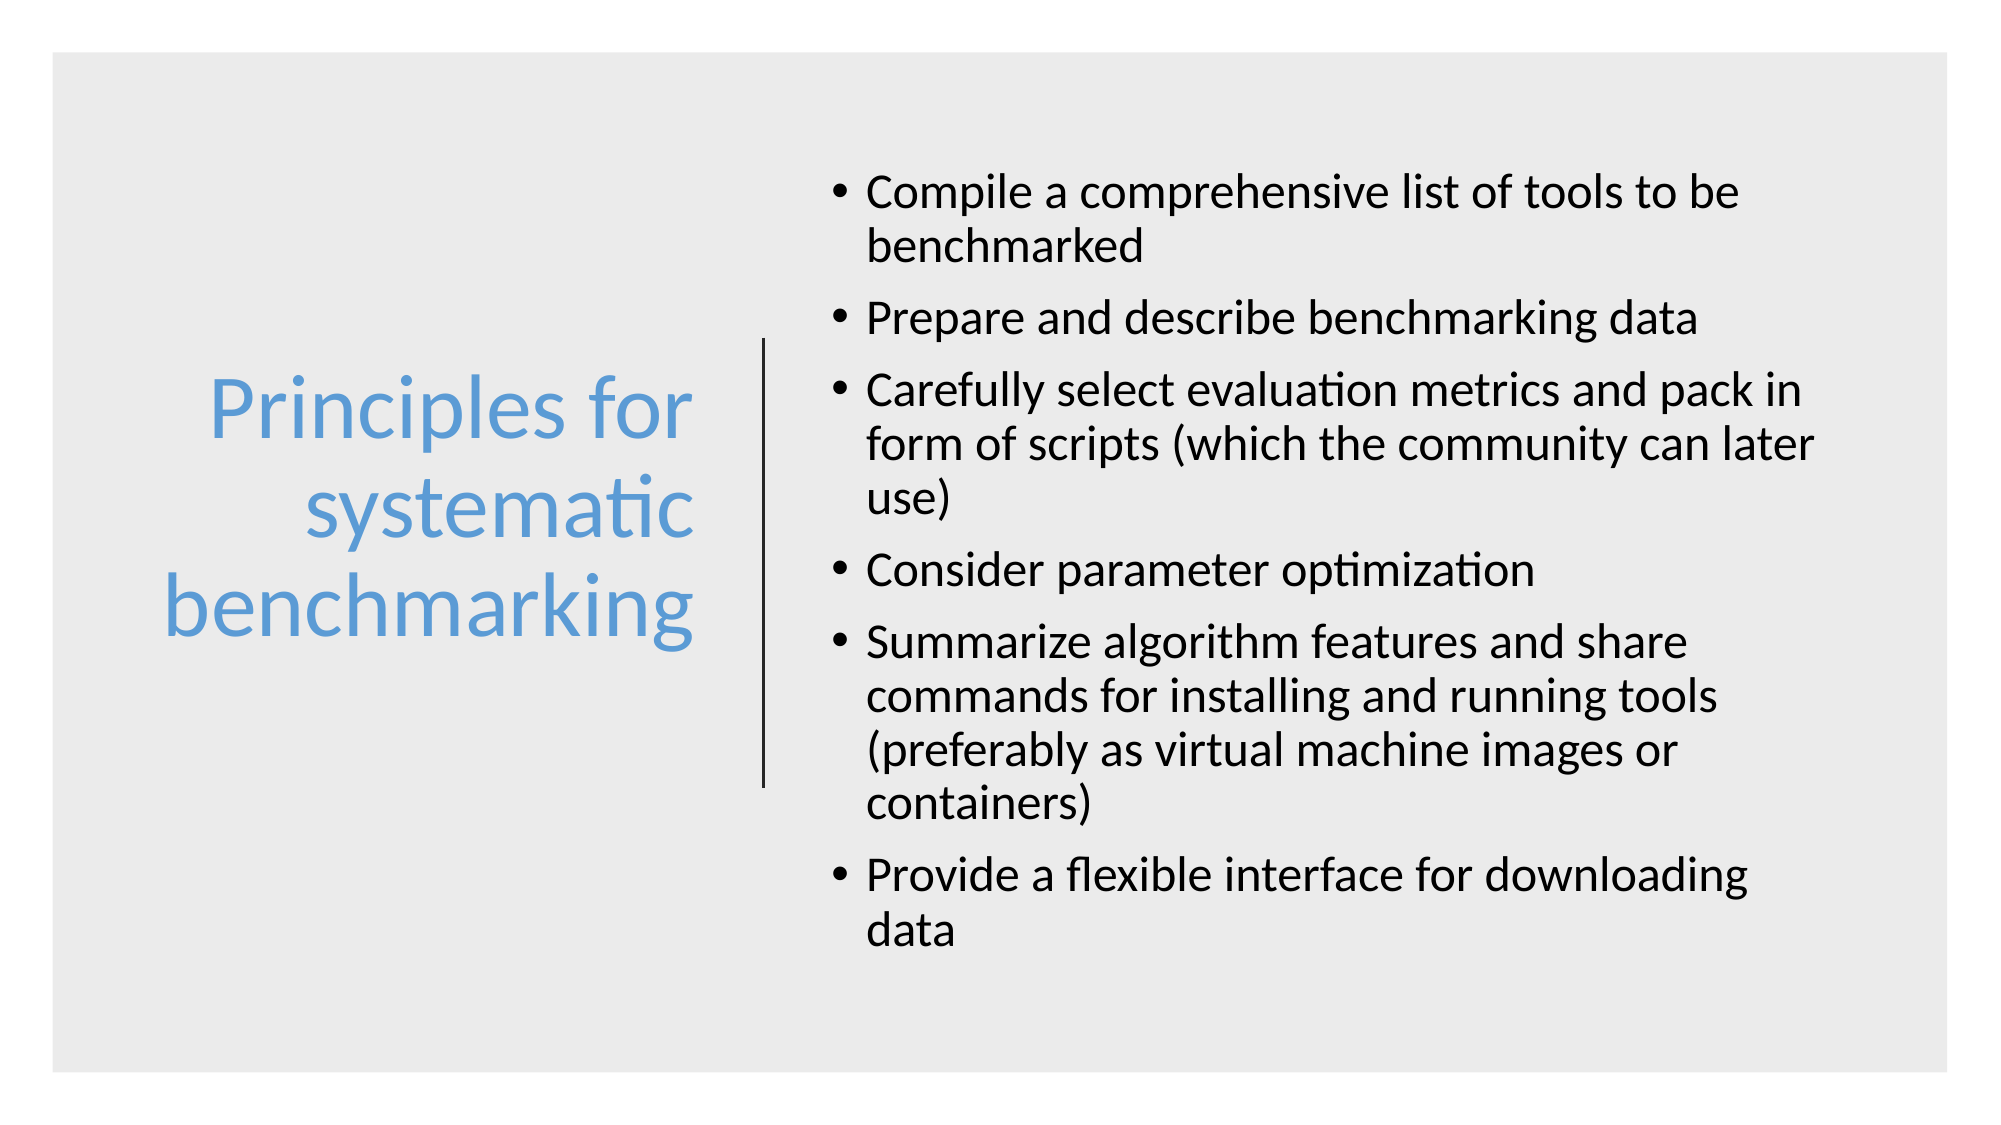

# Principles for systematic benchmarking
Compile a comprehensive list of tools to be benchmarked
Prepare and describe benchmarking data
Carefully select evaluation metrics and pack in form of scripts (which the community can later use)
Consider parameter optimization
Summarize algorithm features and share commands for installing and running tools (preferably as virtual machine images or containers)
Provide a flexible interface for downloading data